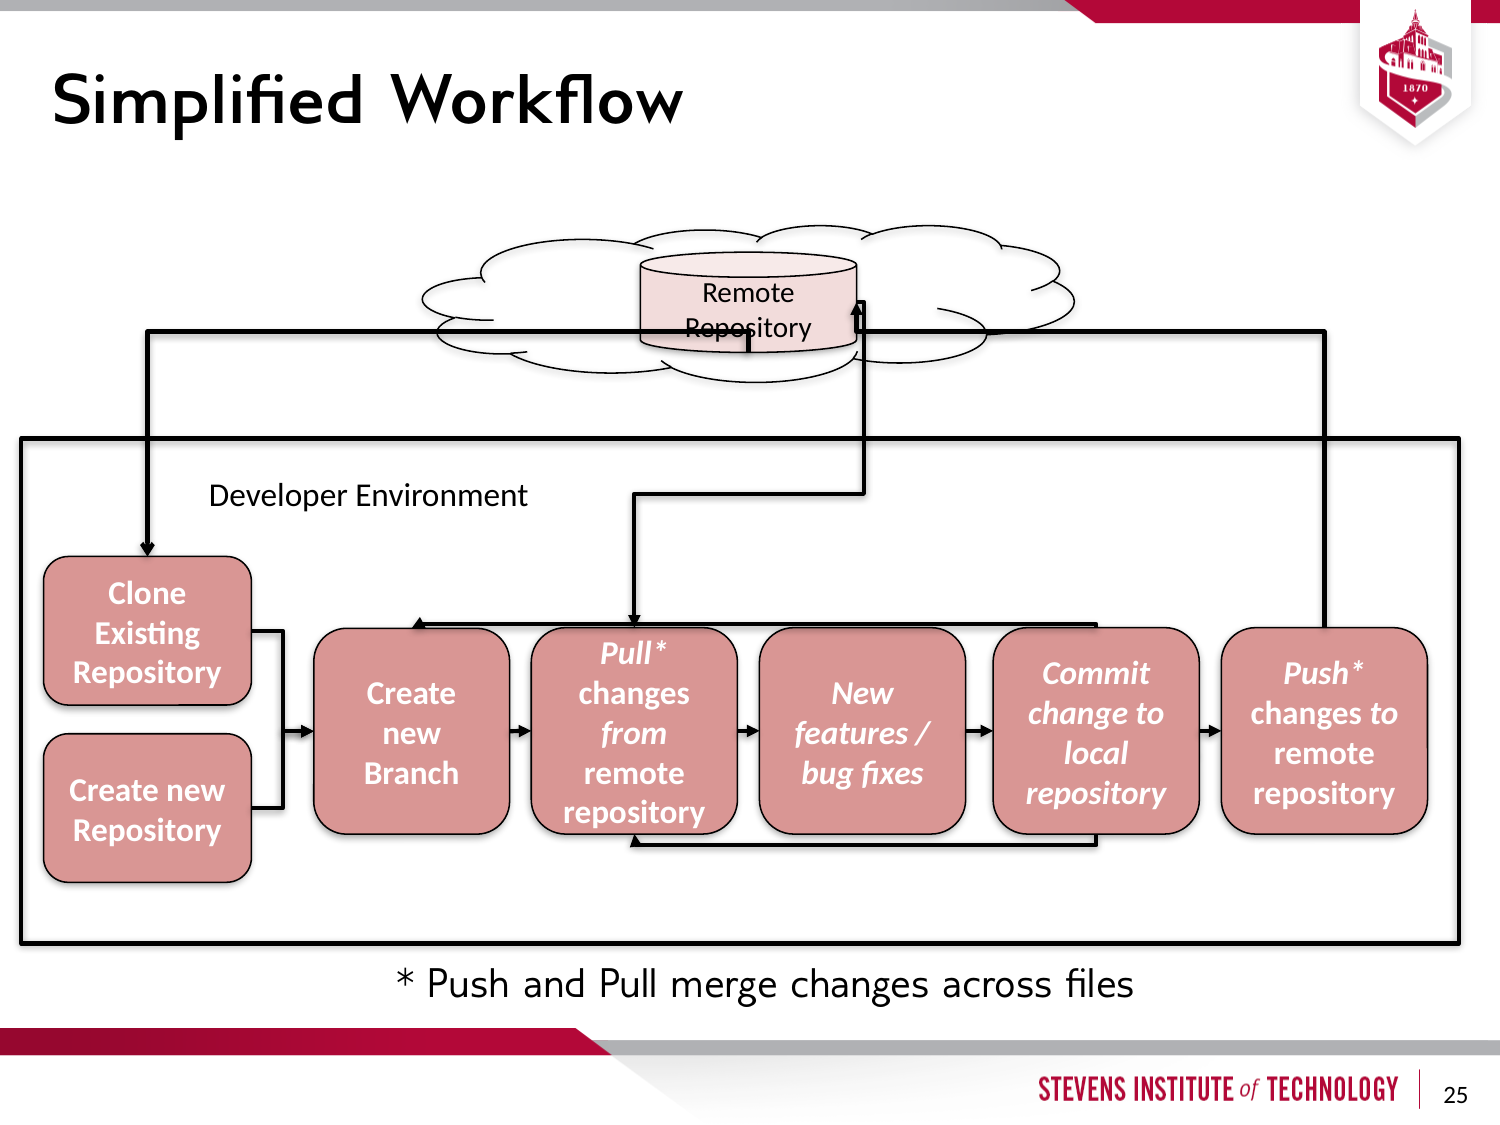

# Simplified Workflow

Remote Repository

* Push and Pull merge changes across files

Developer Environment
Clone Existing Repository
Pull* changes from remote repository
New features / bug fixes
Commit change to local repository
Push* changes to remote repository
Create new
Branch
Create new
Repository
25